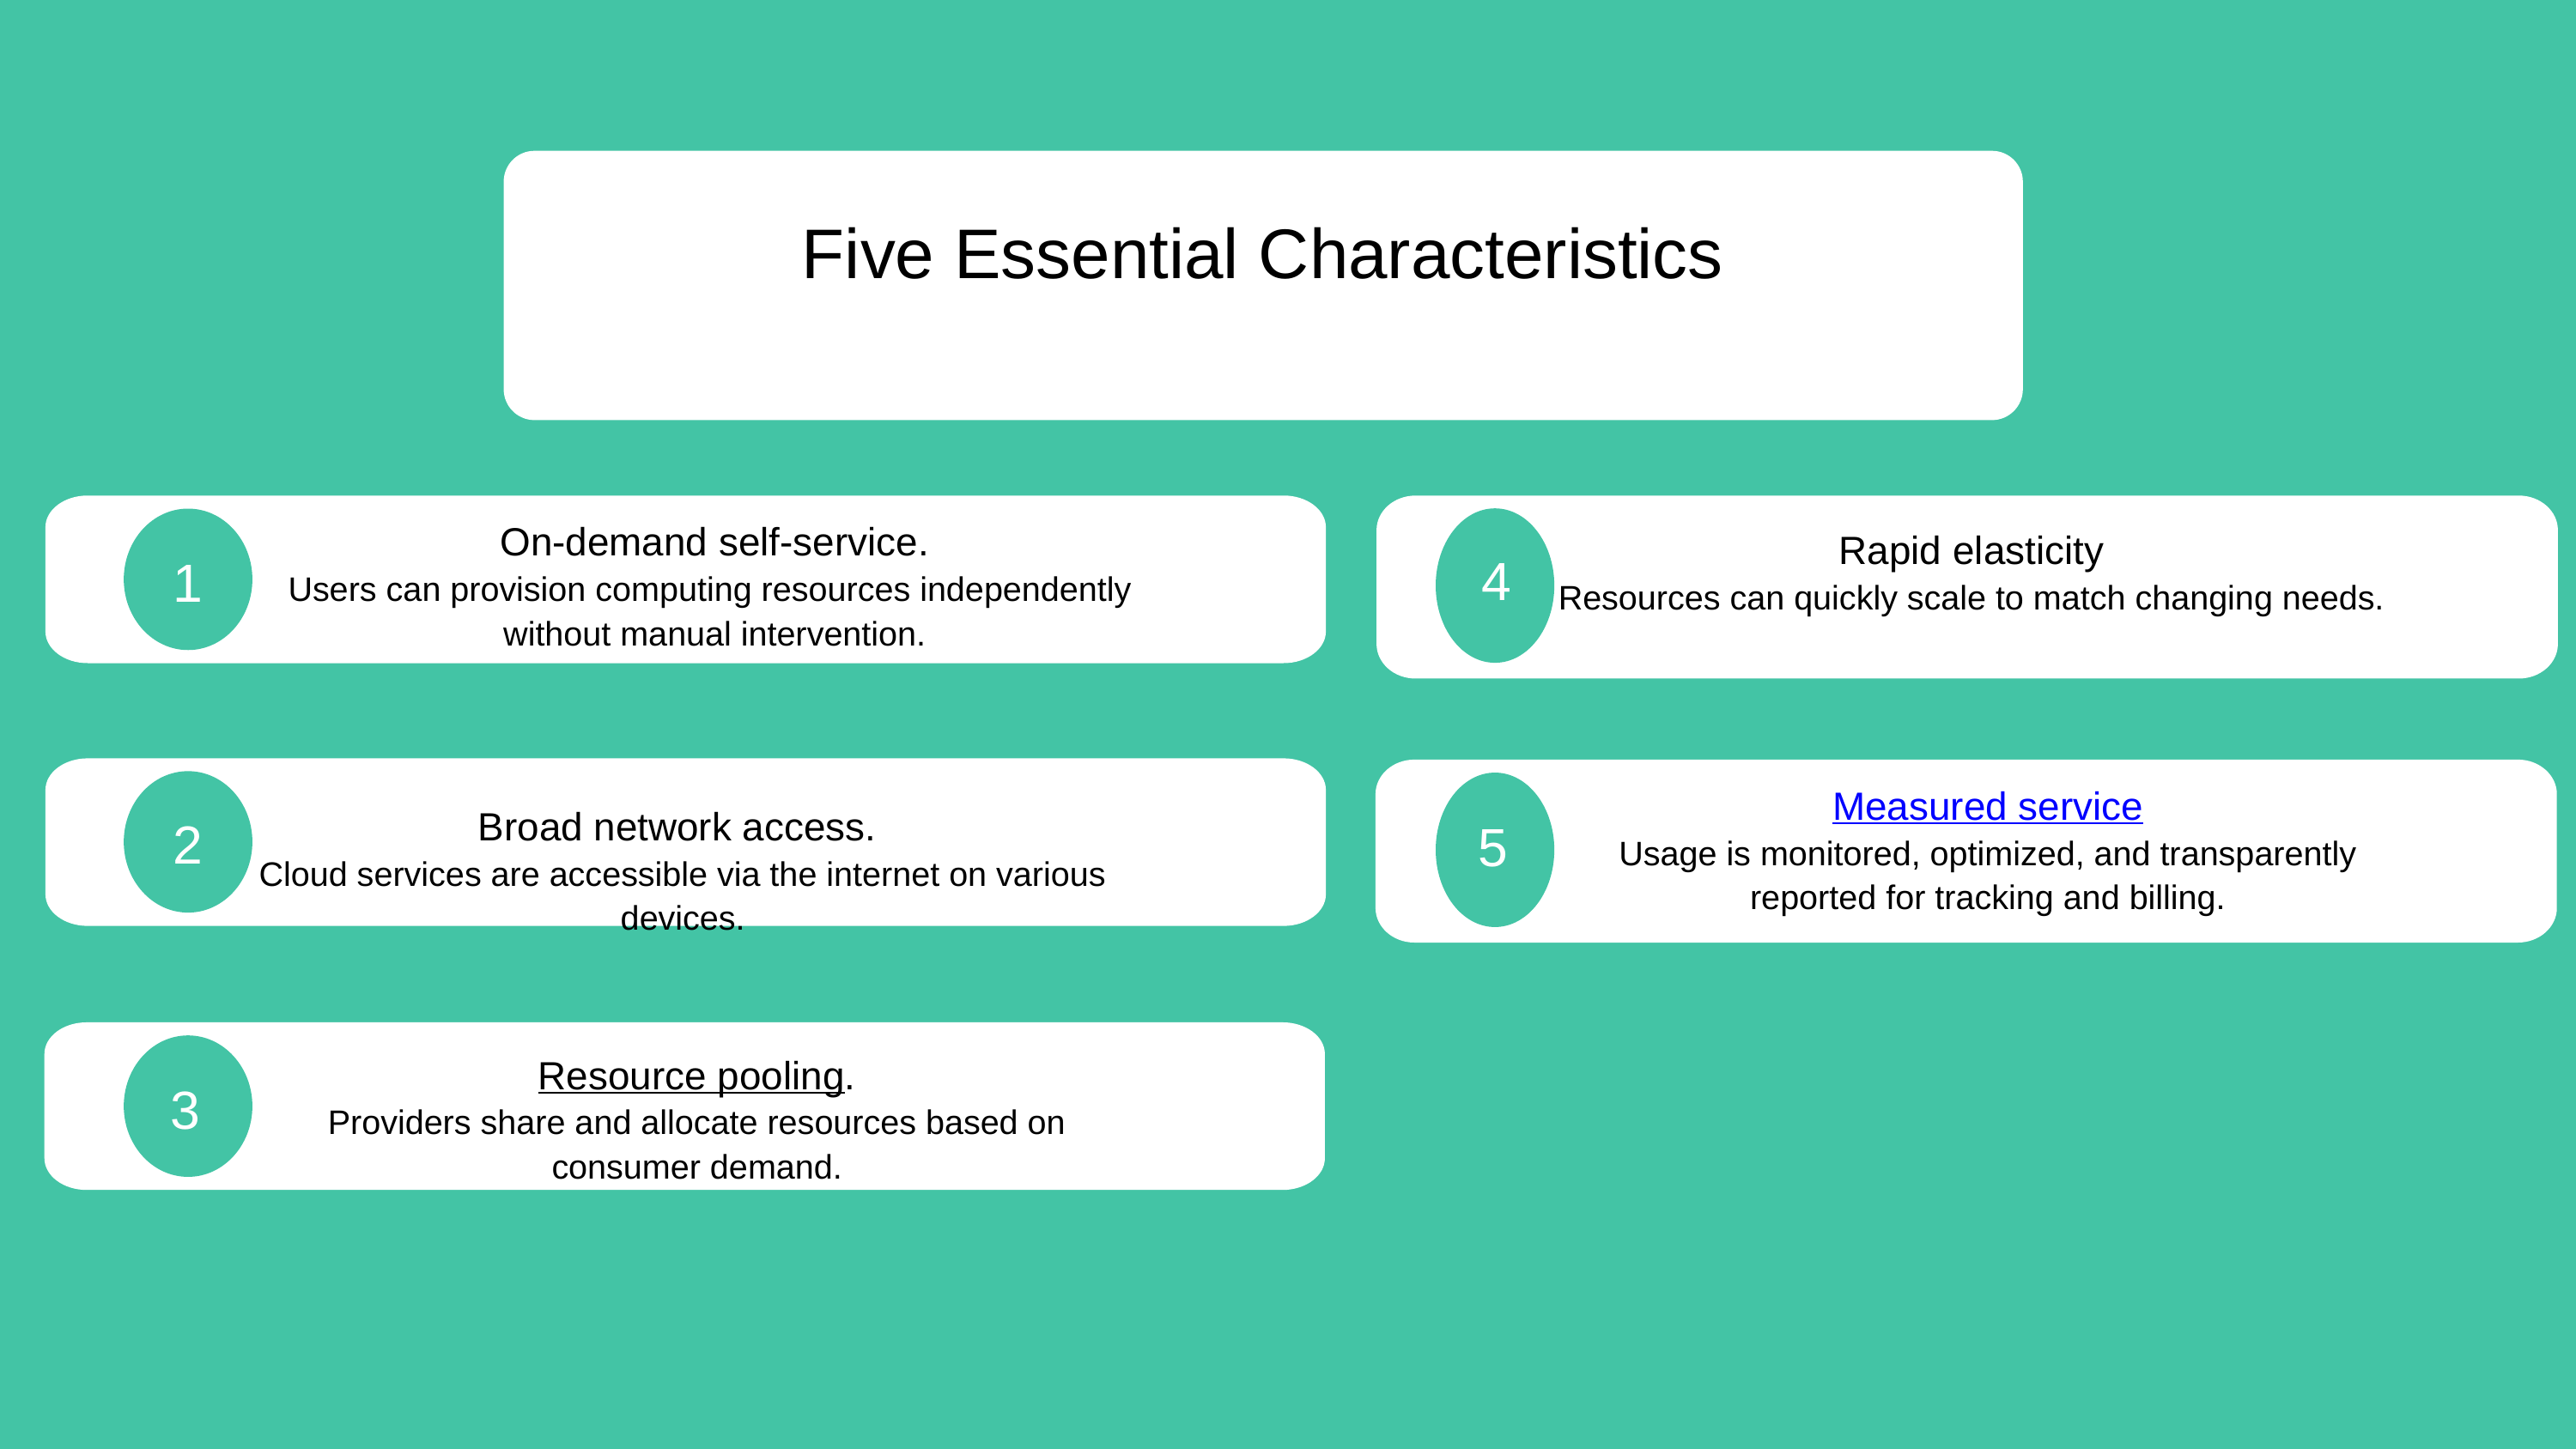

Five Essential Characteristics

On-demand self-service.
Users can provision computing resources independently
without manual intervention.
Rapid elasticity
Resources can quickly scale to match changing needs.
4
1
1

Measured service
Usage is monitored, optimized, and transparently reported for tracking and billing.
Broad network access.
Cloud services are accessible via the internet on various devices.
2
5

Resource pooling.
Providers share and allocate resources based on consumer demand.
3